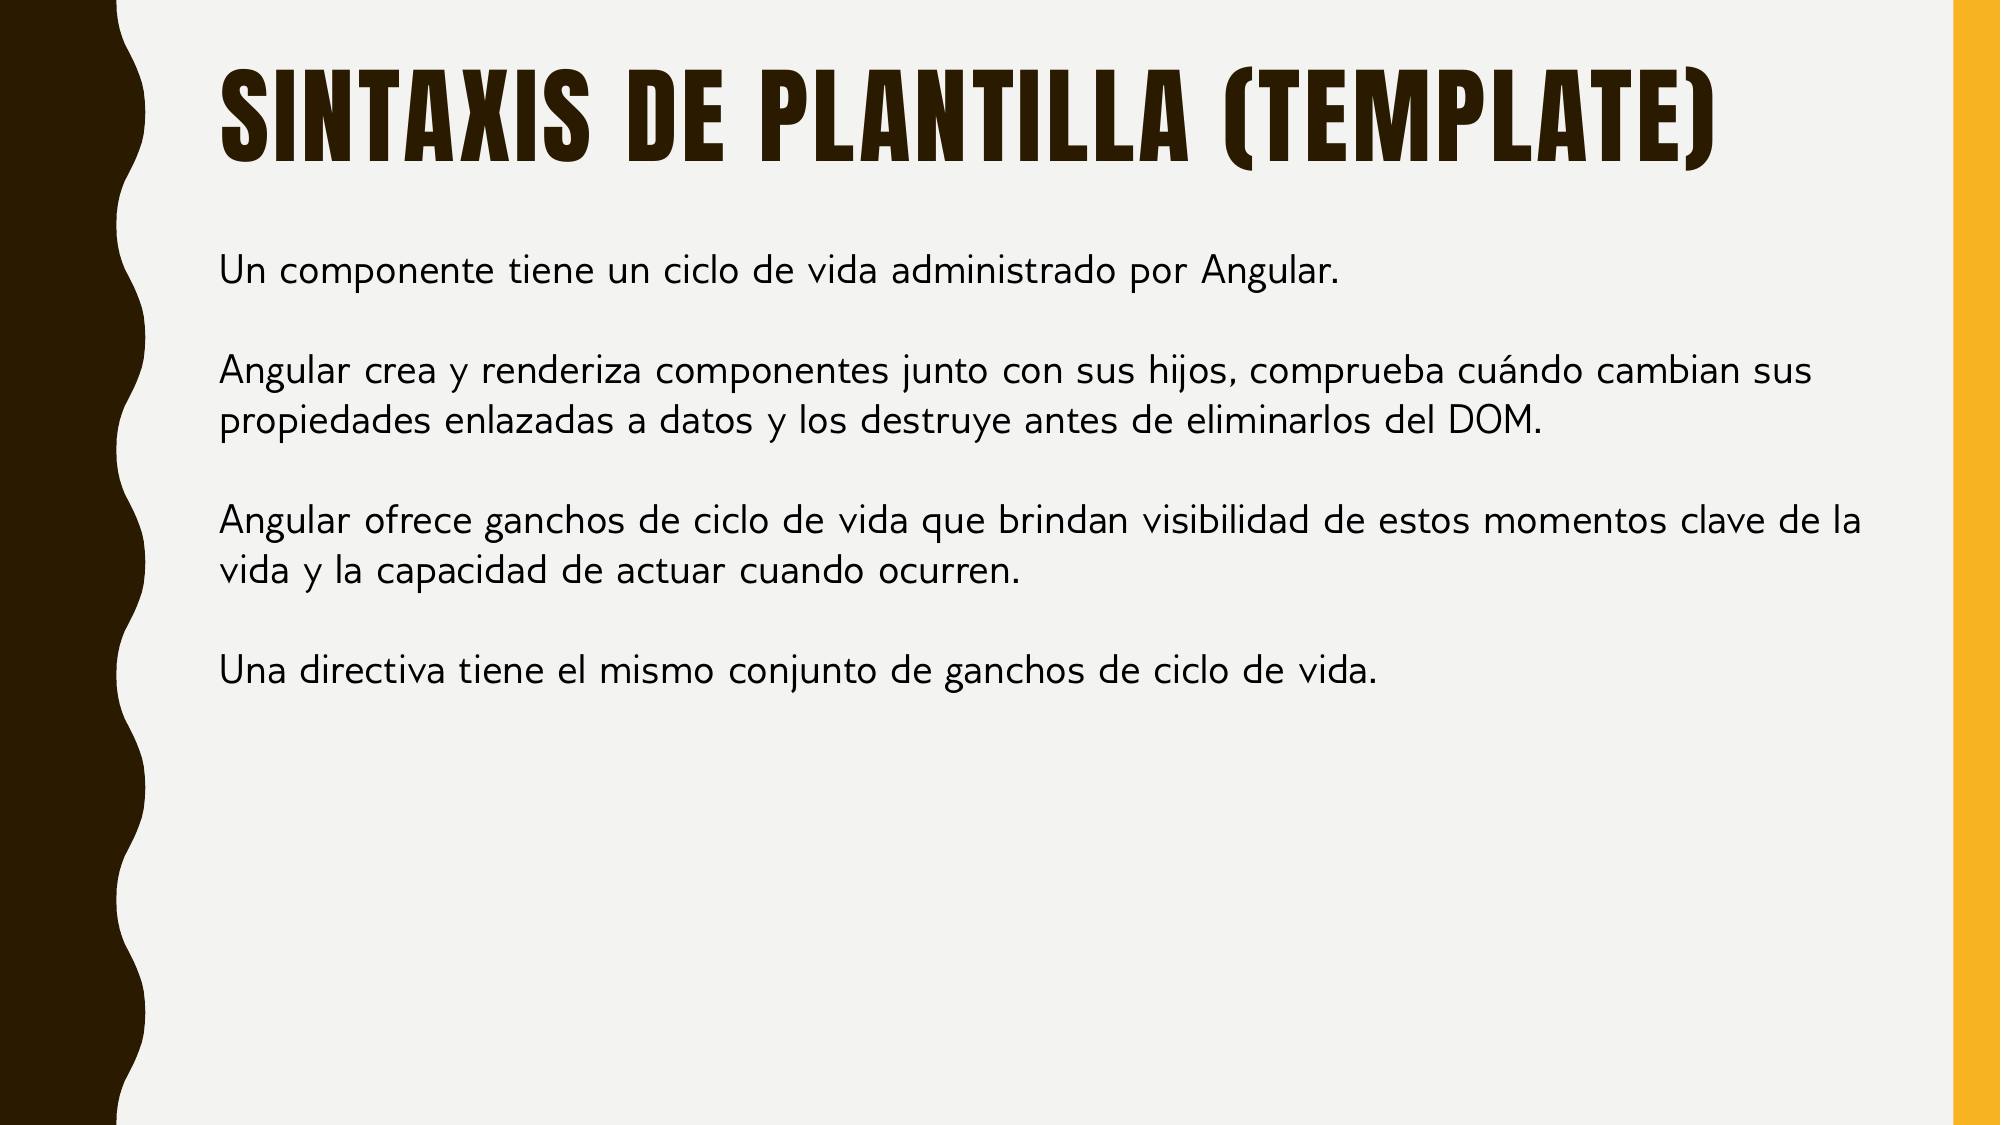

# Sintaxis de plantilla (template)
Un componente tiene un ciclo de vida administrado por Angular.

Angular crea y renderiza componentes junto con sus hijos, comprueba cuándo cambian sus propiedades enlazadas a datos y los destruye antes de eliminarlos del DOM.

Angular ofrece ganchos de ciclo de vida que brindan visibilidad de estos momentos clave de la vida y la capacidad de actuar cuando ocurren.

Una directiva tiene el mismo conjunto de ganchos de ciclo de vida.